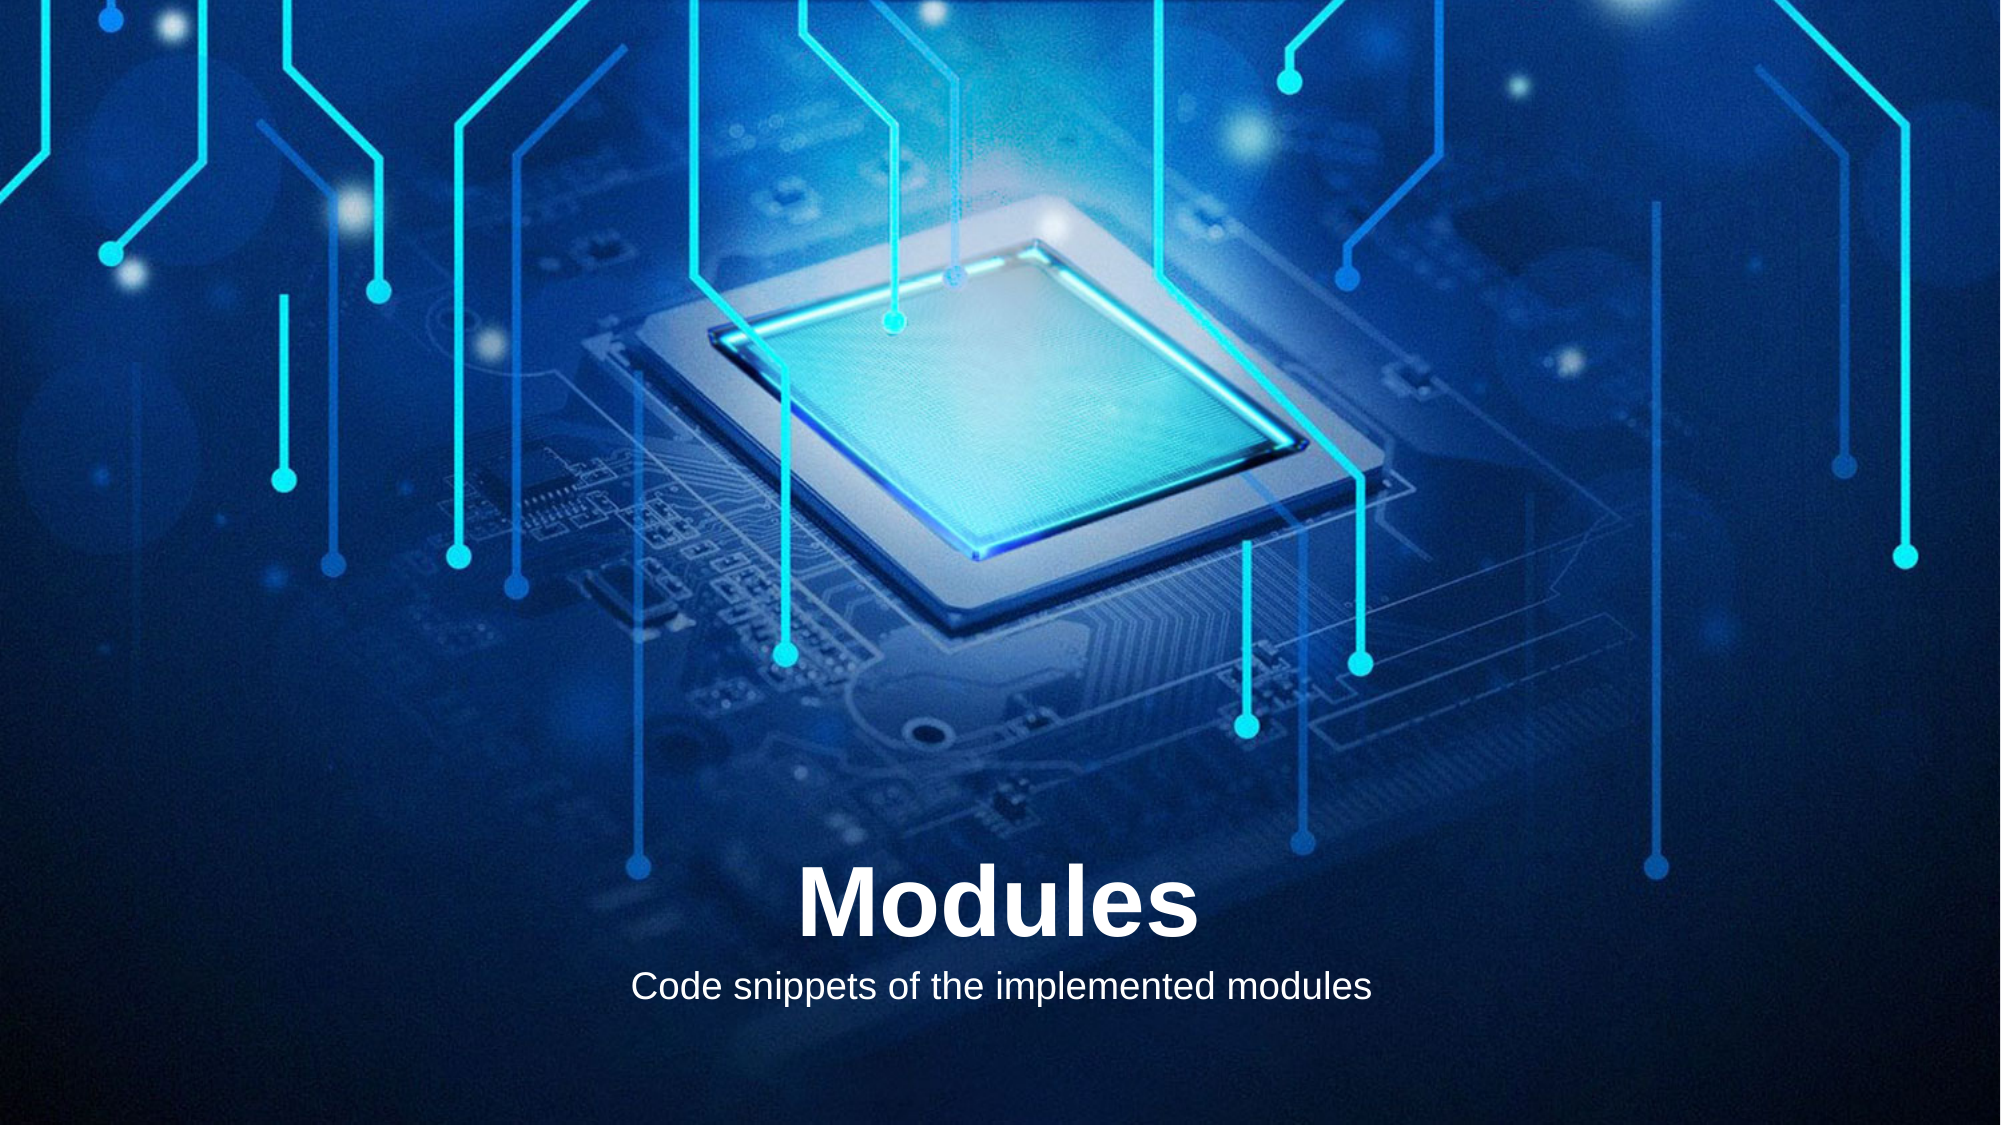

Modules
Code snippets of the implemented modules